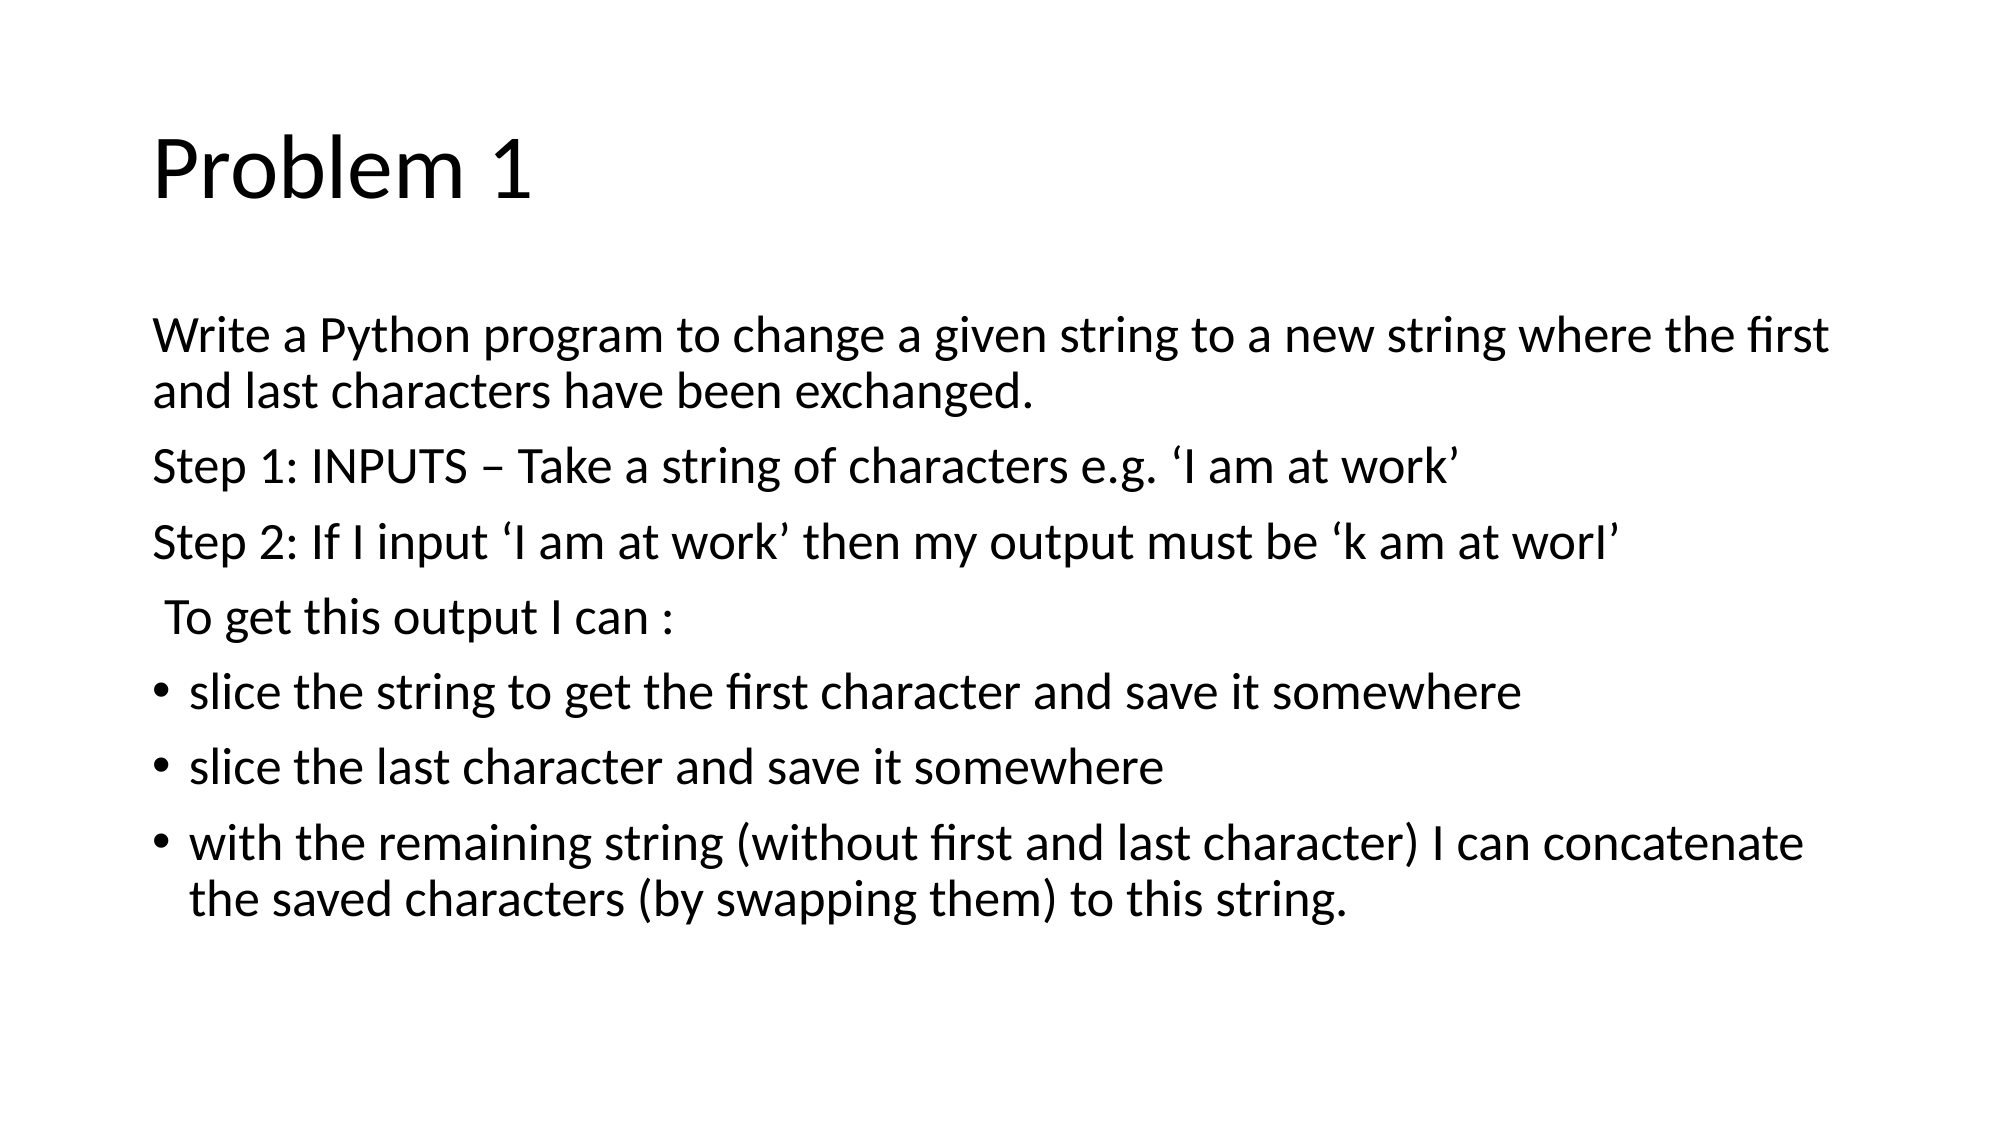

# Problem 1
Write a Python program to change a given string to a new string where the first and last characters have been exchanged.
Step 1: INPUTS – Take a string of characters e.g. ‘I am at work’
Step 2: If I input ‘I am at work’ then my output must be ‘k am at worI’
 To get this output I can :
slice the string to get the first character and save it somewhere
slice the last character and save it somewhere
with the remaining string (without first and last character) I can concatenate the saved characters (by swapping them) to this string.